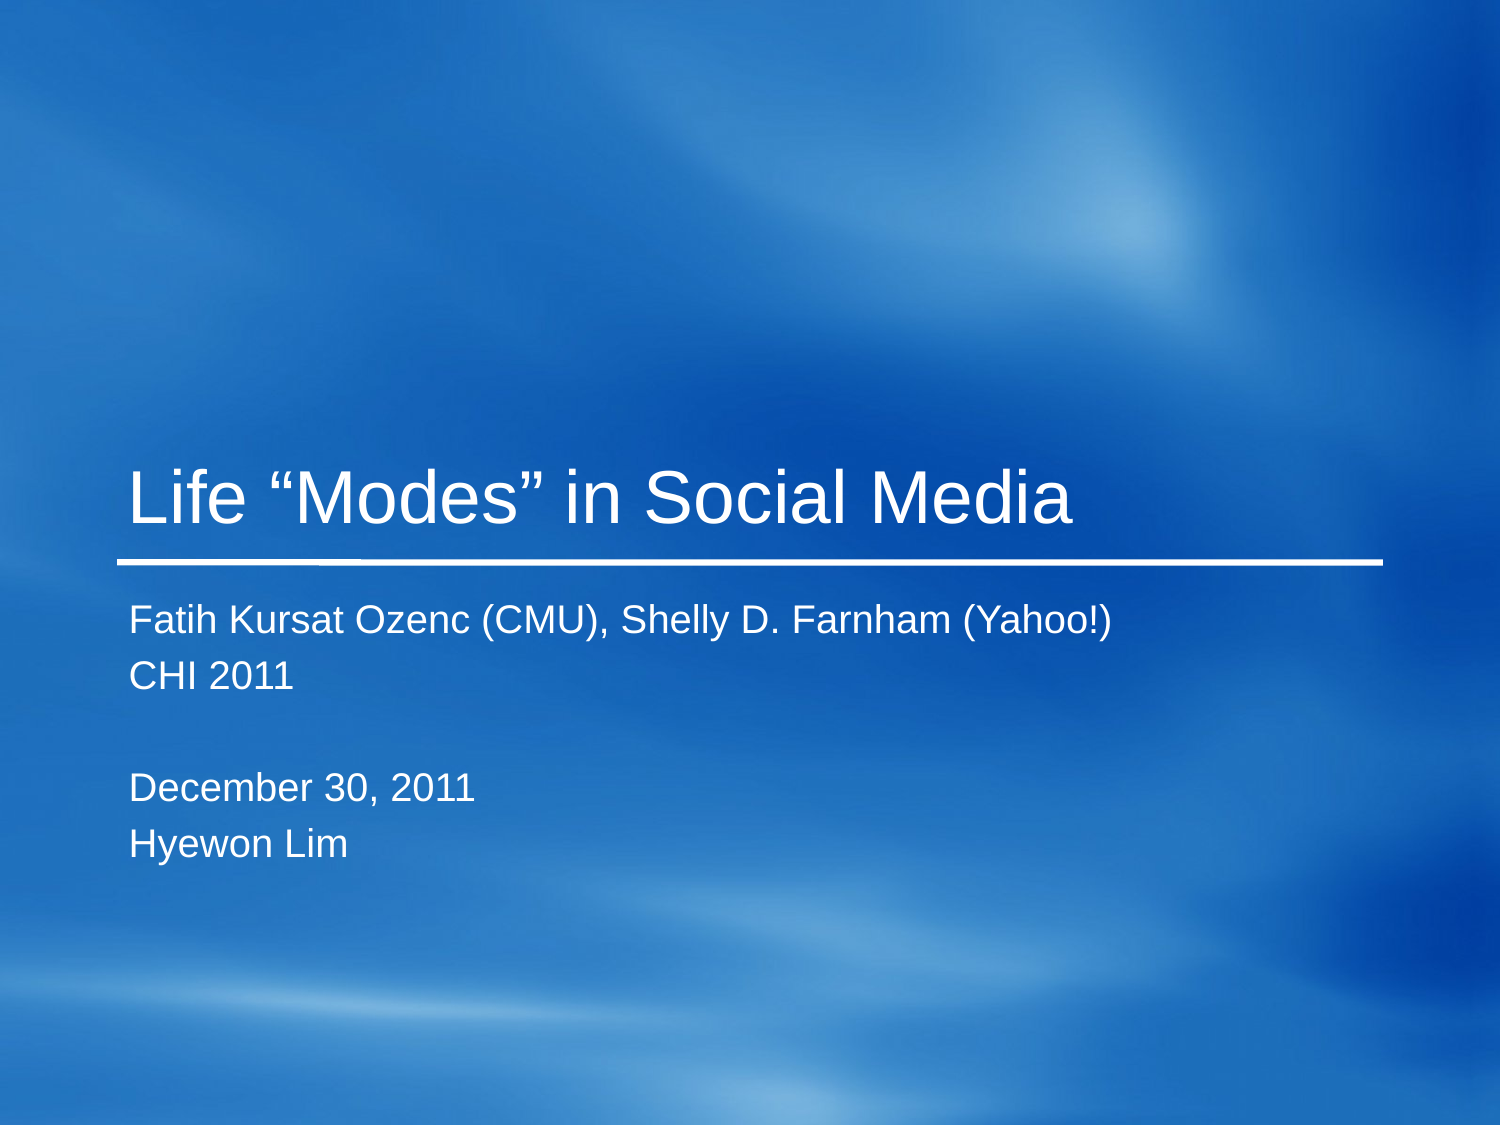

# Life “Modes” in Social Media
Fatih Kursat Ozenc (CMU), Shelly D. Farnham (Yahoo!)
CHI 2011

December 30, 2011
Hyewon Lim